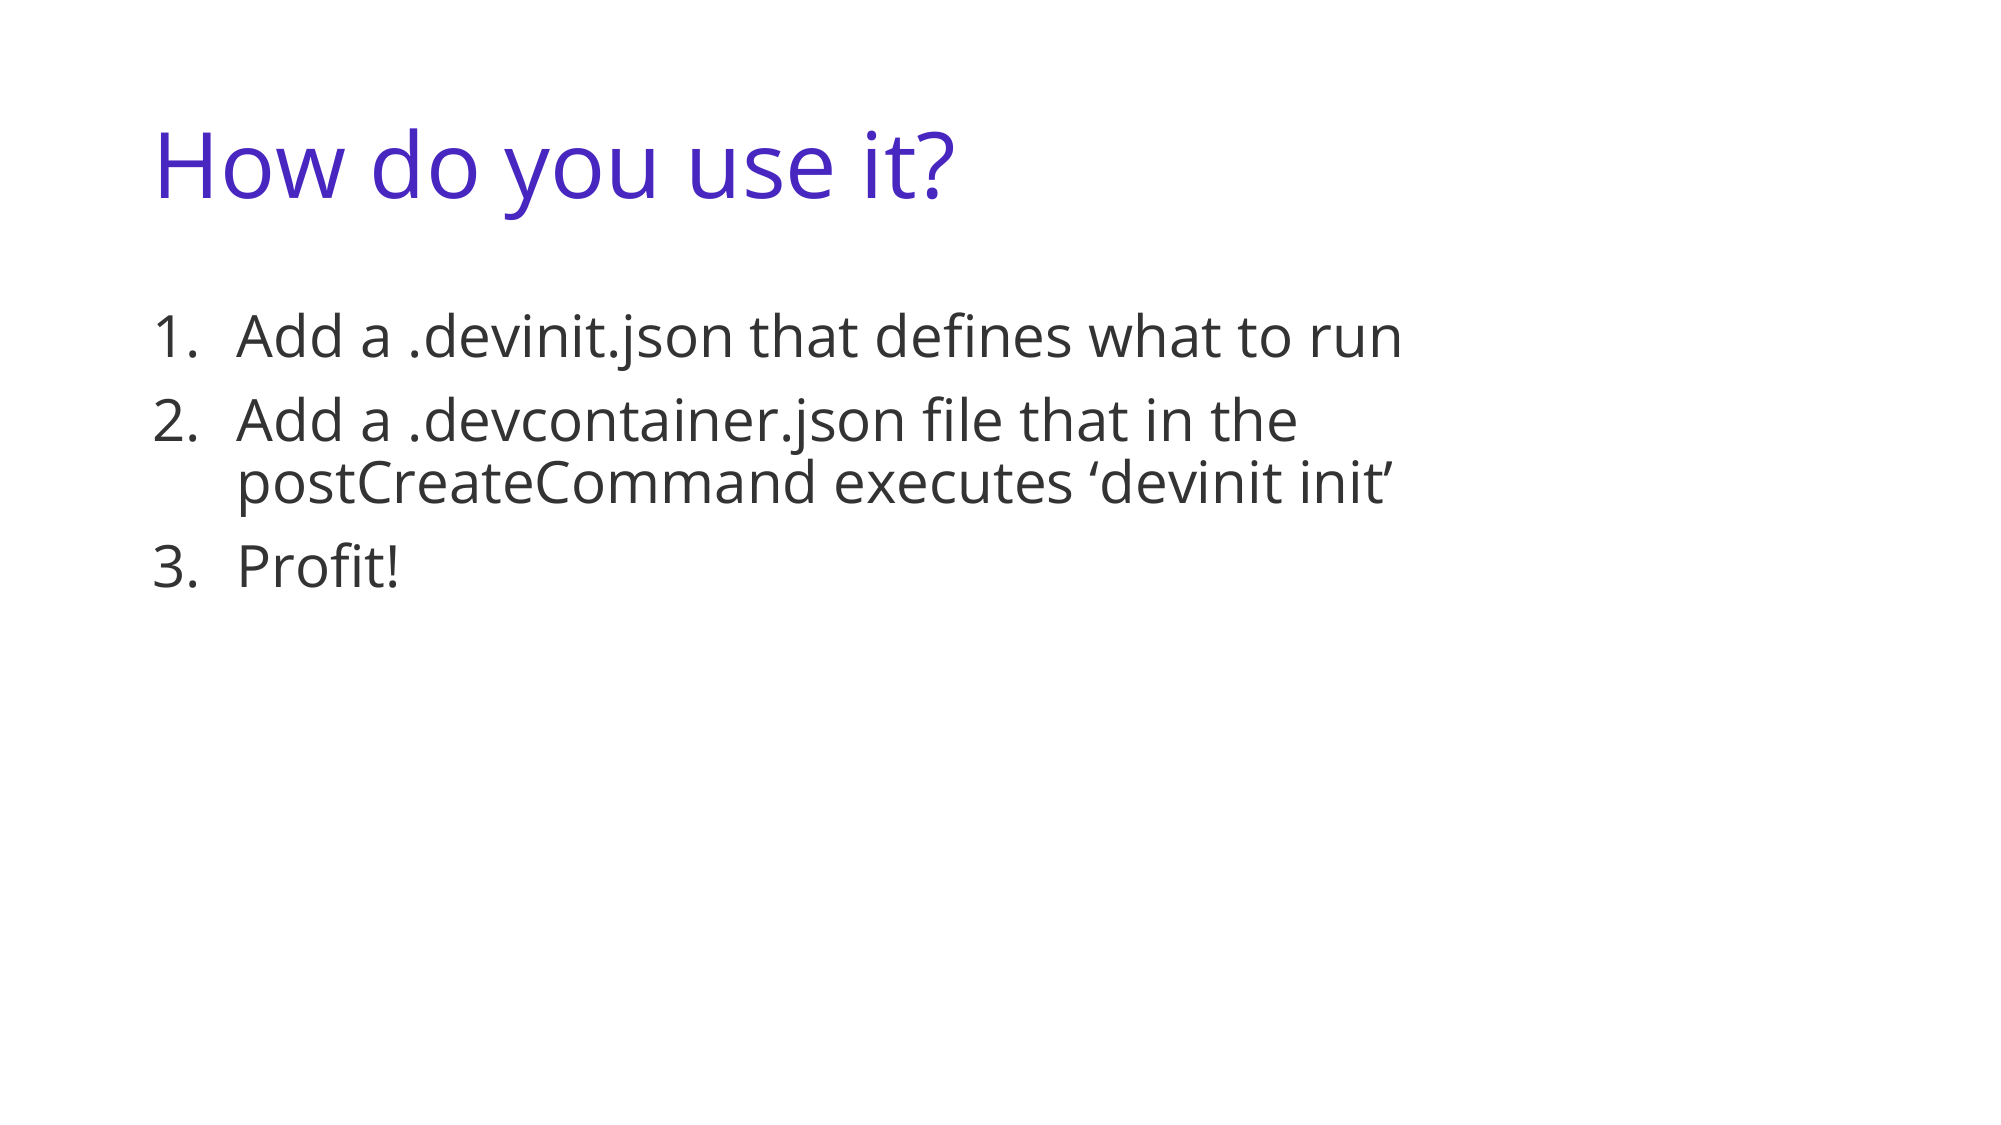

# How do you use it?
Add a .devinit.json that defines what to run
Add a .devcontainer.json file that in the postCreateCommand executes ‘devinit init’
Profit!